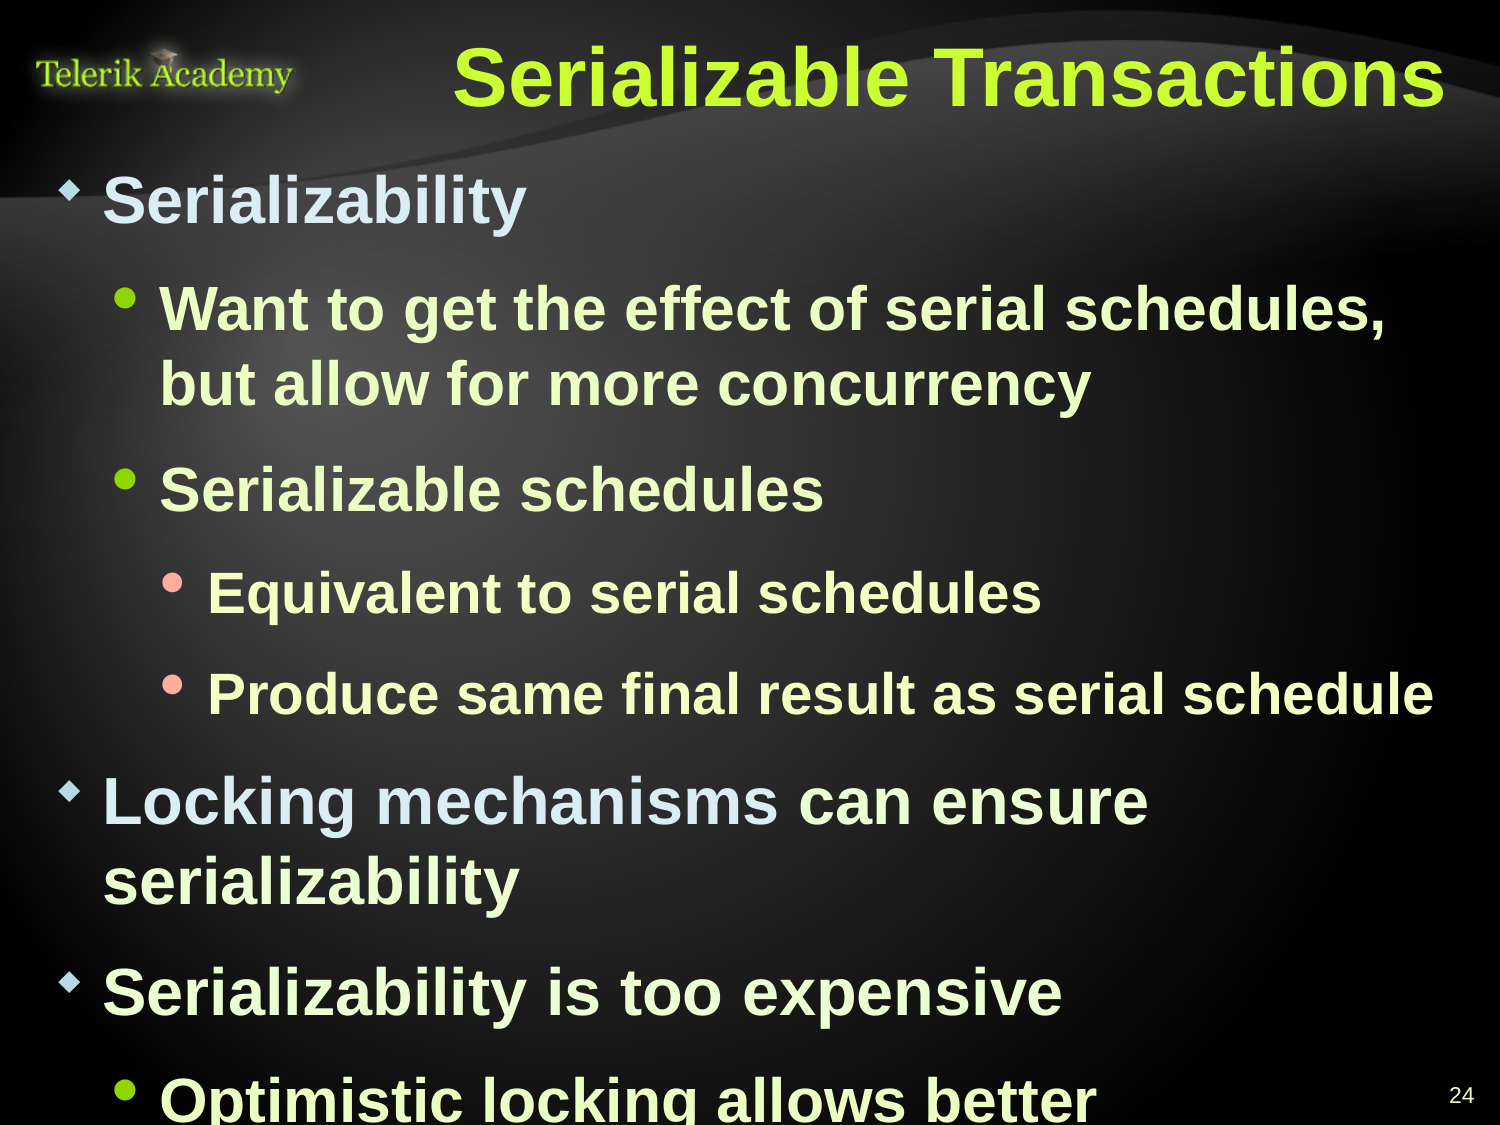

# Serializable Transactions
Serializability
Want to get the effect of serial schedules,
but allow for more concurrency
Serializable schedules
Equivalent to serial schedules
Produce same final result as serial schedule
Locking mechanisms can ensure serializability
Serializability is too expensive
Optimistic locking allows better concurrency
24